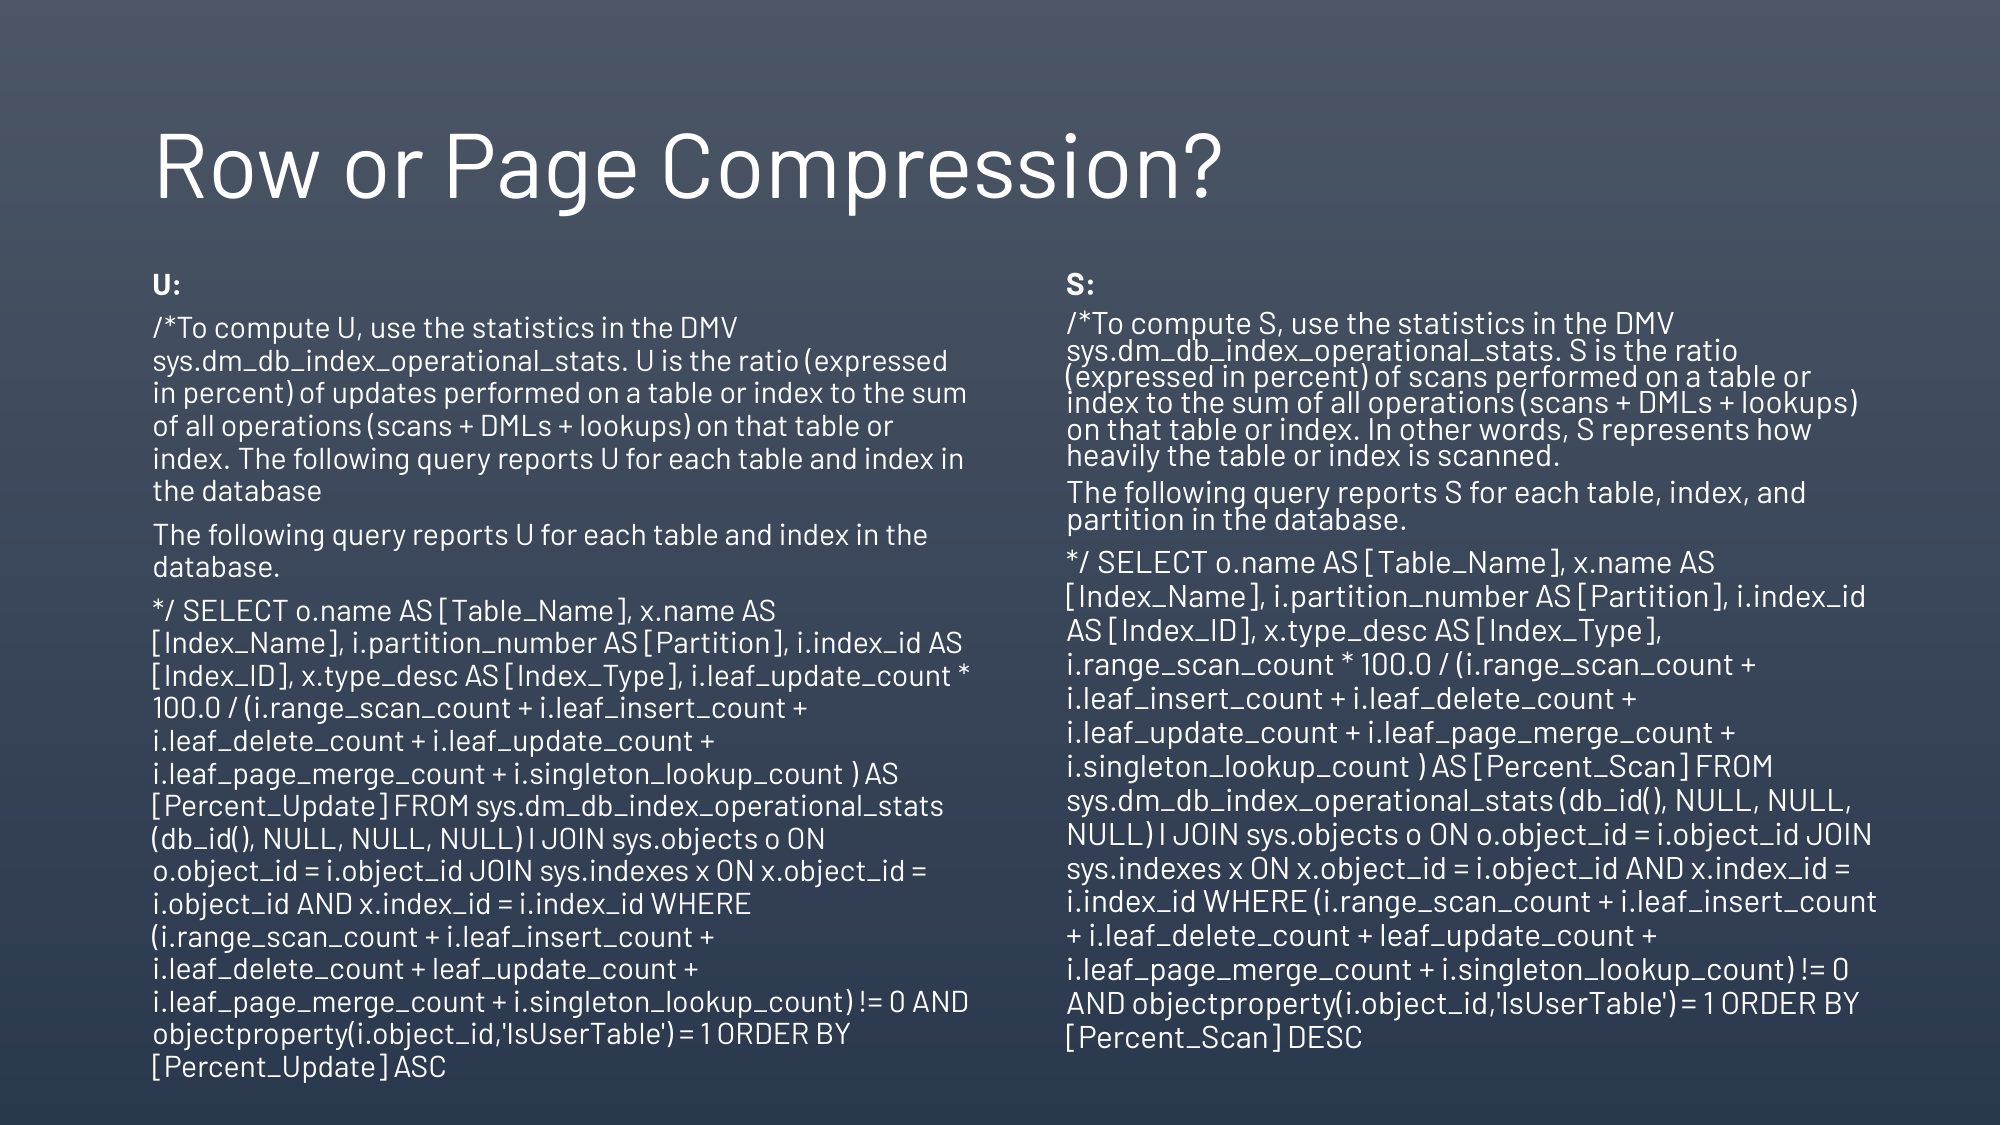

# Row or Page Compression?
S:
/*To compute S, use the statistics in the DMV sys.dm_db_index_operational_stats. S is the ratio (expressed in percent) of scans performed on a table or index to the sum of all operations (scans + DMLs + lookups) on that table or index. In other words, S represents how heavily the table or index is scanned.
The following query reports S for each table, index, and partition in the database.
*/ SELECT o.name AS [Table_Name], x.name AS [Index_Name], i.partition_number AS [Partition], i.index_id AS [Index_ID], x.type_desc AS [Index_Type], i.range_scan_count * 100.0 / (i.range_scan_count + i.leaf_insert_count + i.leaf_delete_count + i.leaf_update_count + i.leaf_page_merge_count + i.singleton_lookup_count ) AS [Percent_Scan] FROM sys.dm_db_index_operational_stats (db_id(), NULL, NULL, NULL) I JOIN sys.objects o ON o.object_id = i.object_id JOIN sys.indexes x ON x.object_id = i.object_id AND x.index_id = i.index_id WHERE (i.range_scan_count + i.leaf_insert_count + i.leaf_delete_count + leaf_update_count + i.leaf_page_merge_count + i.singleton_lookup_count) != 0 AND objectproperty(i.object_id,'IsUserTable') = 1 ORDER BY [Percent_Scan] DESC

U:
/*To compute U, use the statistics in the DMV sys.dm_db_index_operational_stats. U is the ratio (expressed in percent) of updates performed on a table or index to the sum of all operations (scans + DMLs + lookups) on that table or index. The following query reports U for each table and index in the database
The following query reports U for each table and index in the database.
*/ SELECT o.name AS [Table_Name], x.name AS [Index_Name], i.partition_number AS [Partition], i.index_id AS [Index_ID], x.type_desc AS [Index_Type], i.leaf_update_count * 100.0 / (i.range_scan_count + i.leaf_insert_count + i.leaf_delete_count + i.leaf_update_count + i.leaf_page_merge_count + i.singleton_lookup_count ) AS [Percent_Update] FROM sys.dm_db_index_operational_stats (db_id(), NULL, NULL, NULL) I JOIN sys.objects o ON o.object_id = i.object_id JOIN sys.indexes x ON x.object_id = i.object_id AND x.index_id = i.index_id WHERE (i.range_scan_count + i.leaf_insert_count + i.leaf_delete_count + leaf_update_count + i.leaf_page_merge_count + i.singleton_lookup_count) != 0 AND objectproperty(i.object_id,'IsUserTable') = 1 ORDER BY [Percent_Update] ASC